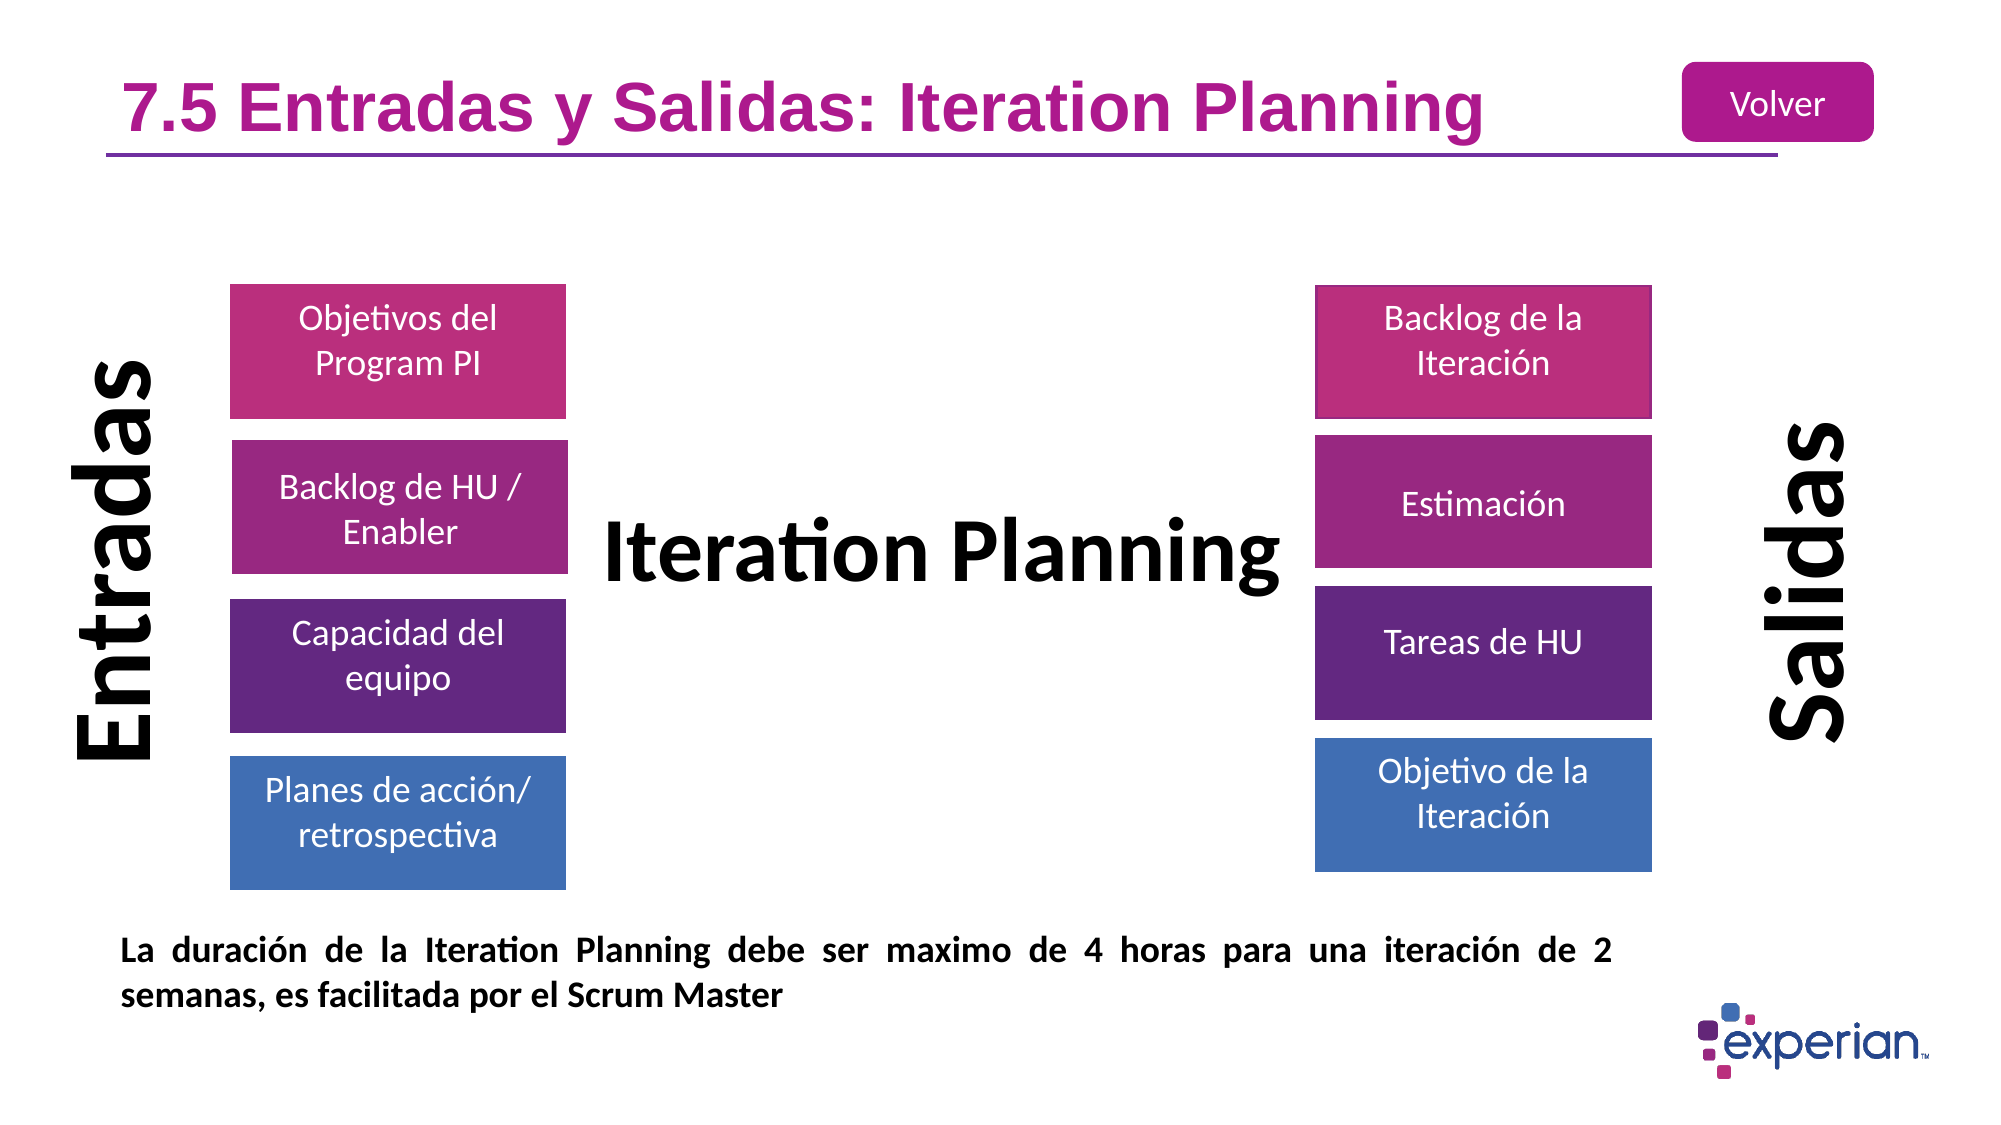

7.5 Entradas y Salidas: Iteration Planning
Volver
Objetivos del Program PI

Backlog de la Iteración

Estimación
Backlog de HU / Enabler
Iteration Planning
Entradas
Salidas
Tareas de HU

Capacidad del equipo

Objetivo de la Iteración

Planes de acción/ retrospectiva

La duración de la Iteration Planning debe ser maximo de 4 horas para una iteración de 2 semanas, es facilitada por el Scrum Master